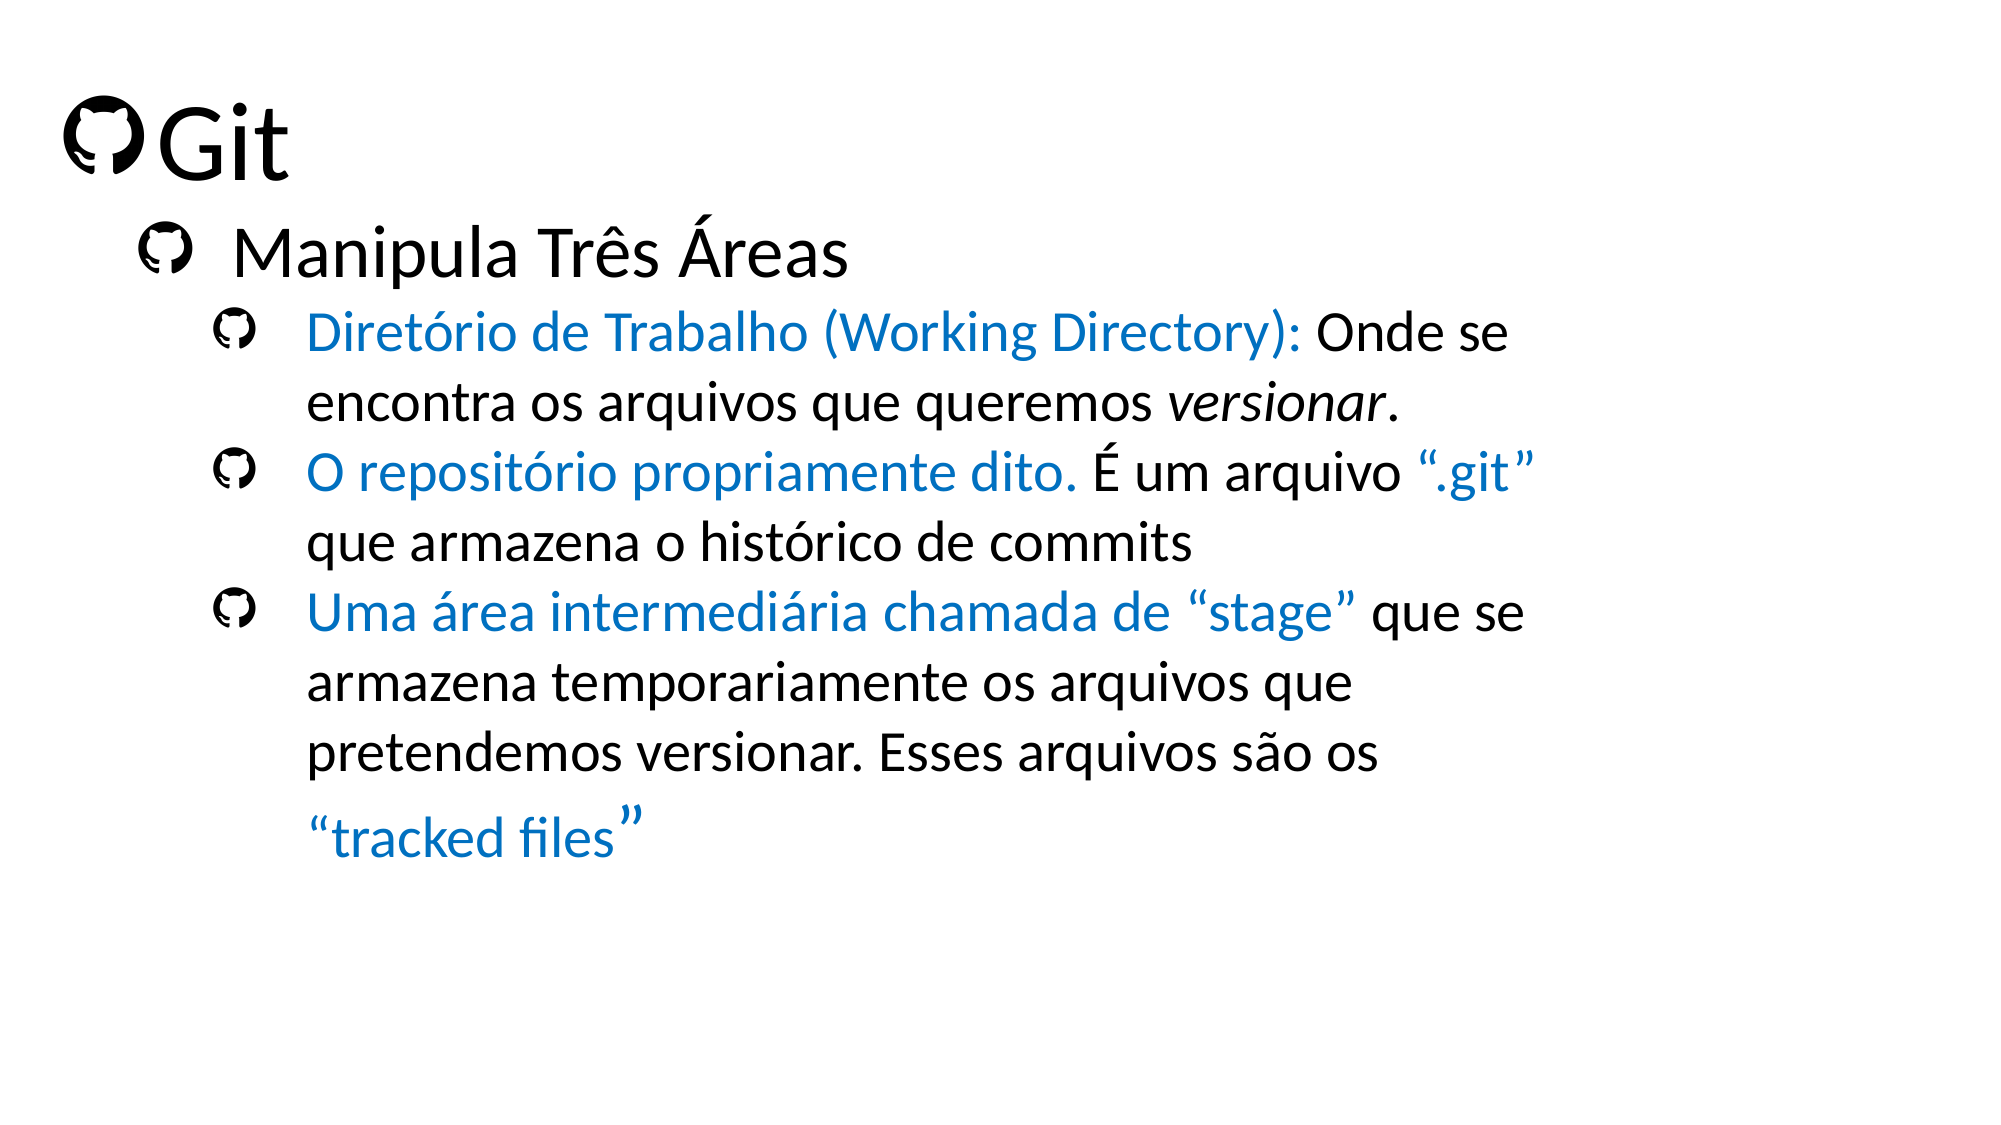

Git
Manipula Três Áreas
Diretório de Trabalho (Working Directory): Onde se encontra os arquivos que queremos versionar.
O repositório propriamente dito. É um arquivo “.git” que armazena o histórico de commits
Uma área intermediária chamada de “stage” que se armazena temporariamente os arquivos que pretendemos versionar. Esses arquivos são os “tracked files”